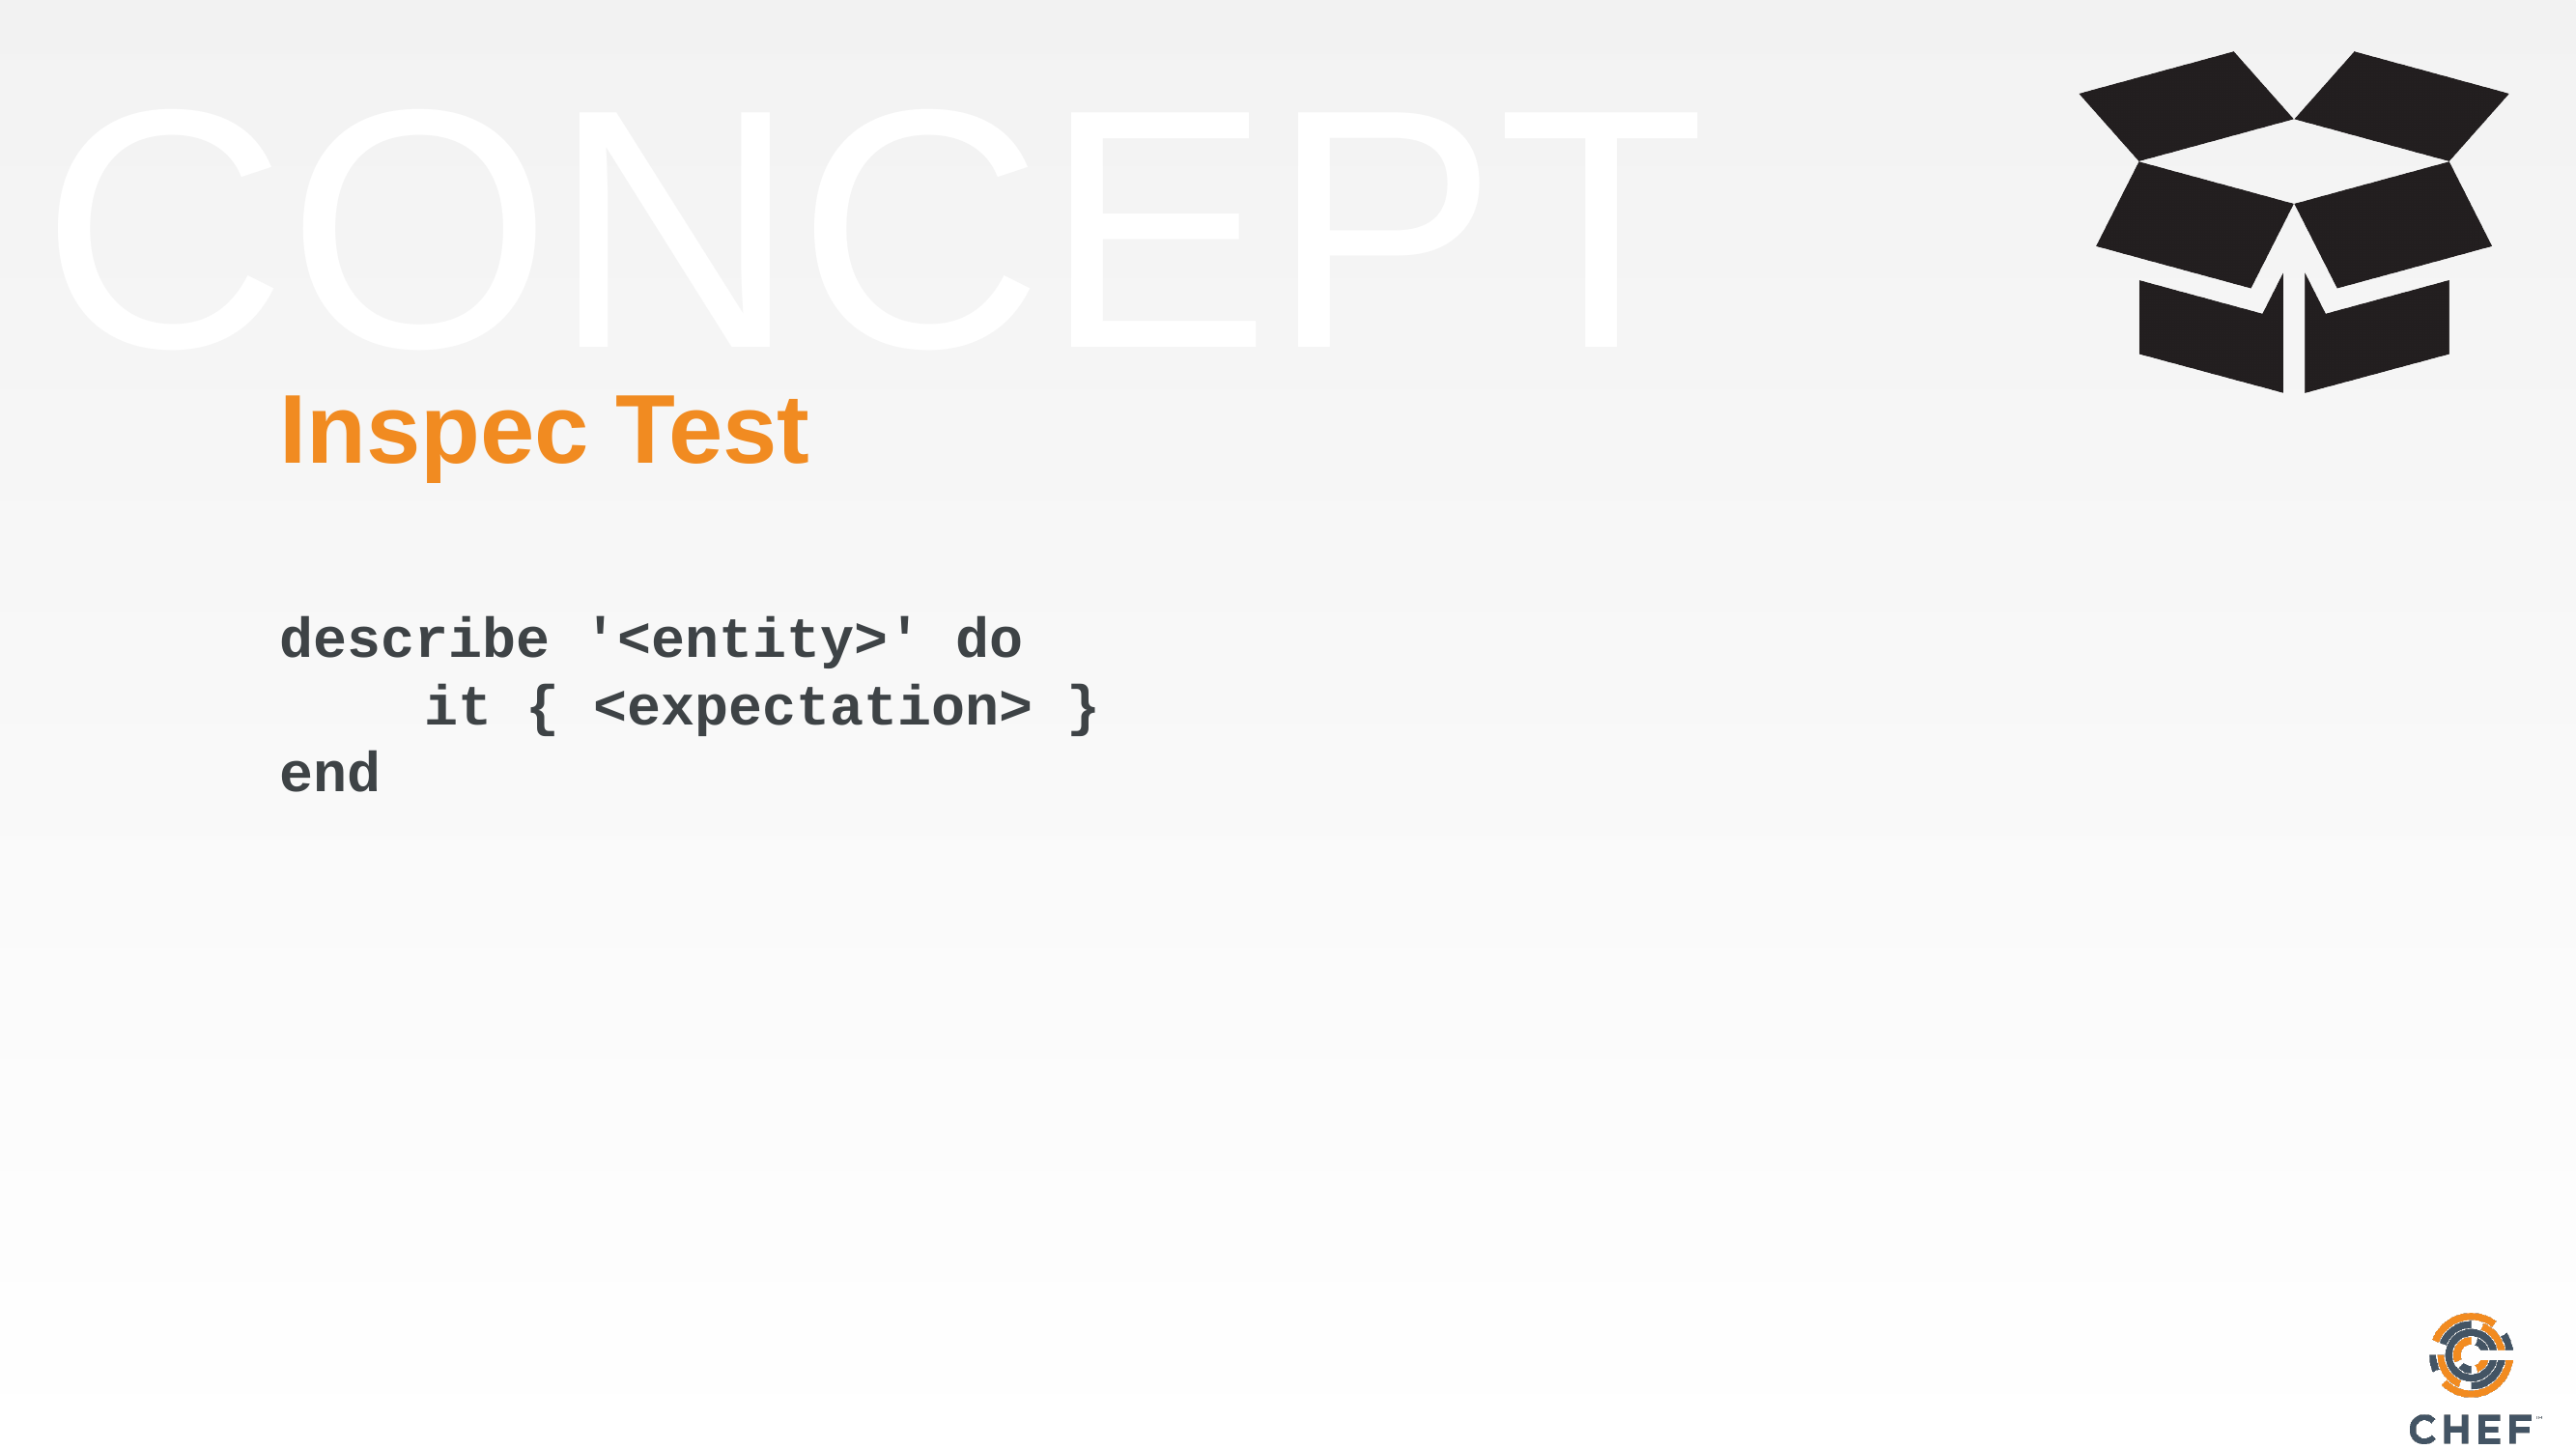

# Inspec Test

describe '<entity>' do
	it { <expectation> }
end